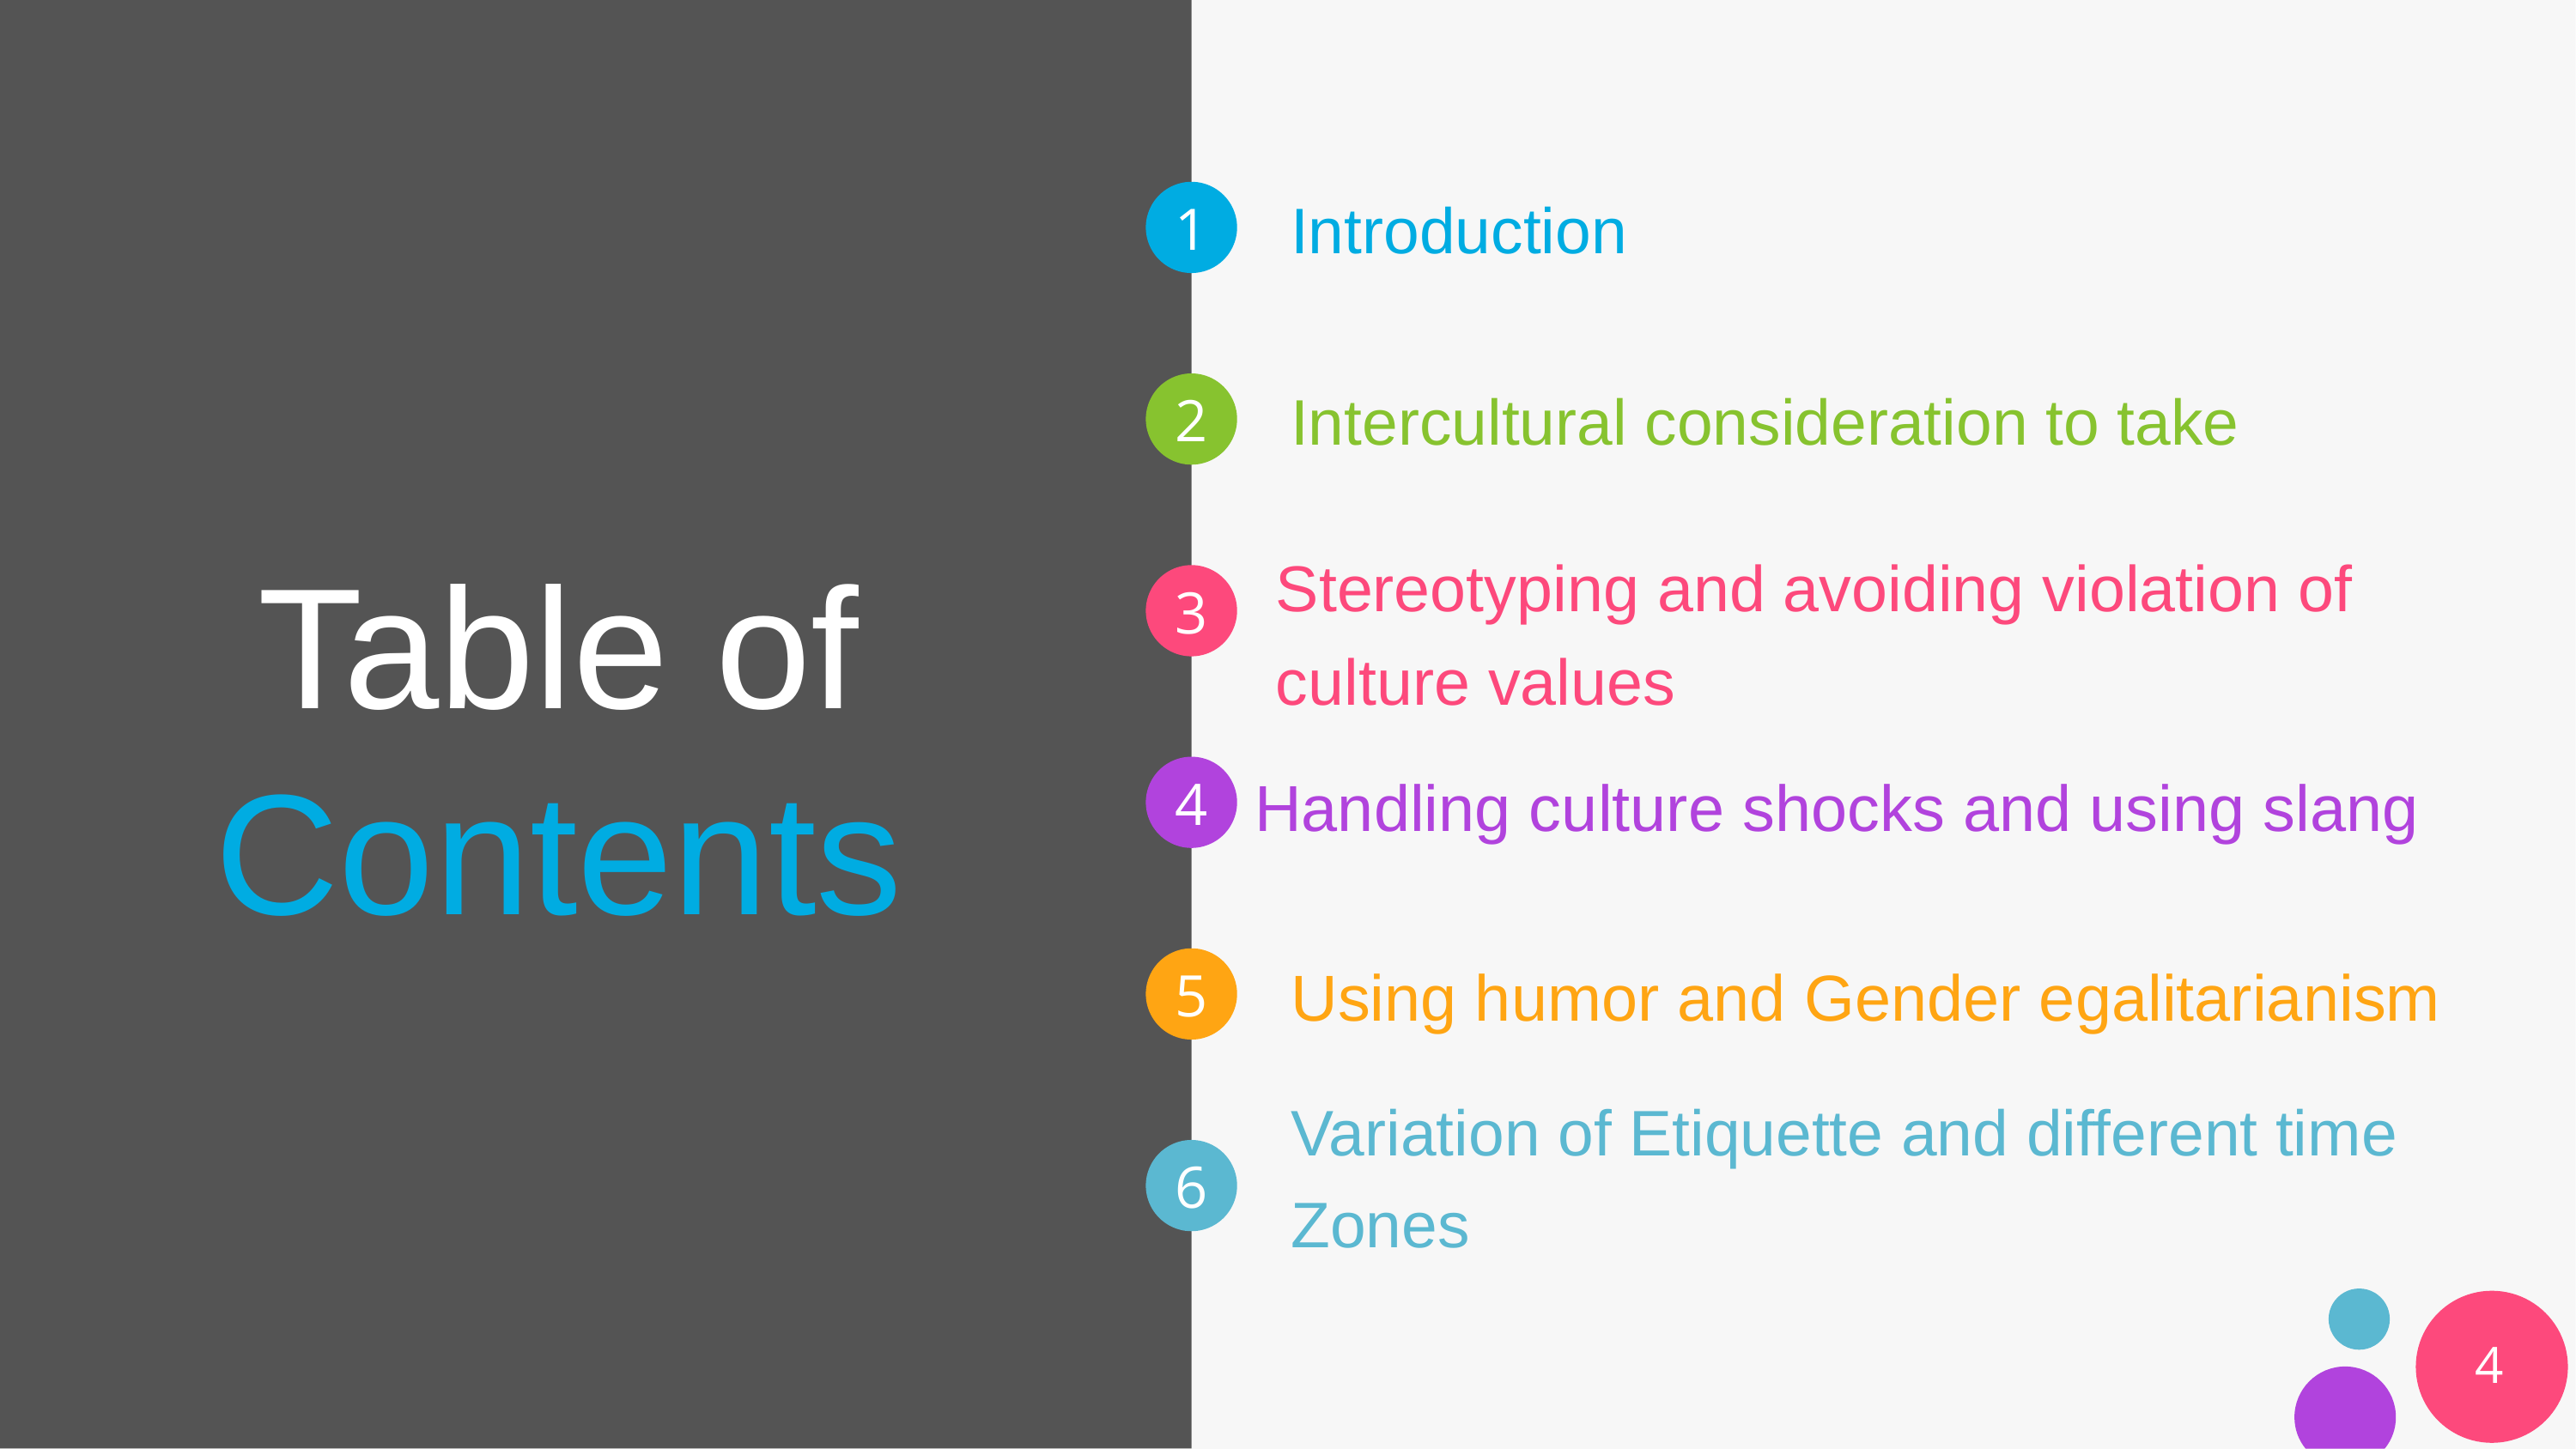

Introduction
# Table of Contents
Intercultural consideration to take
Stereotyping and avoiding violation of culture values
Handling culture shocks and using slang
Using humor and Gender egalitarianism
Variation of Etiquette and different time Zones
4